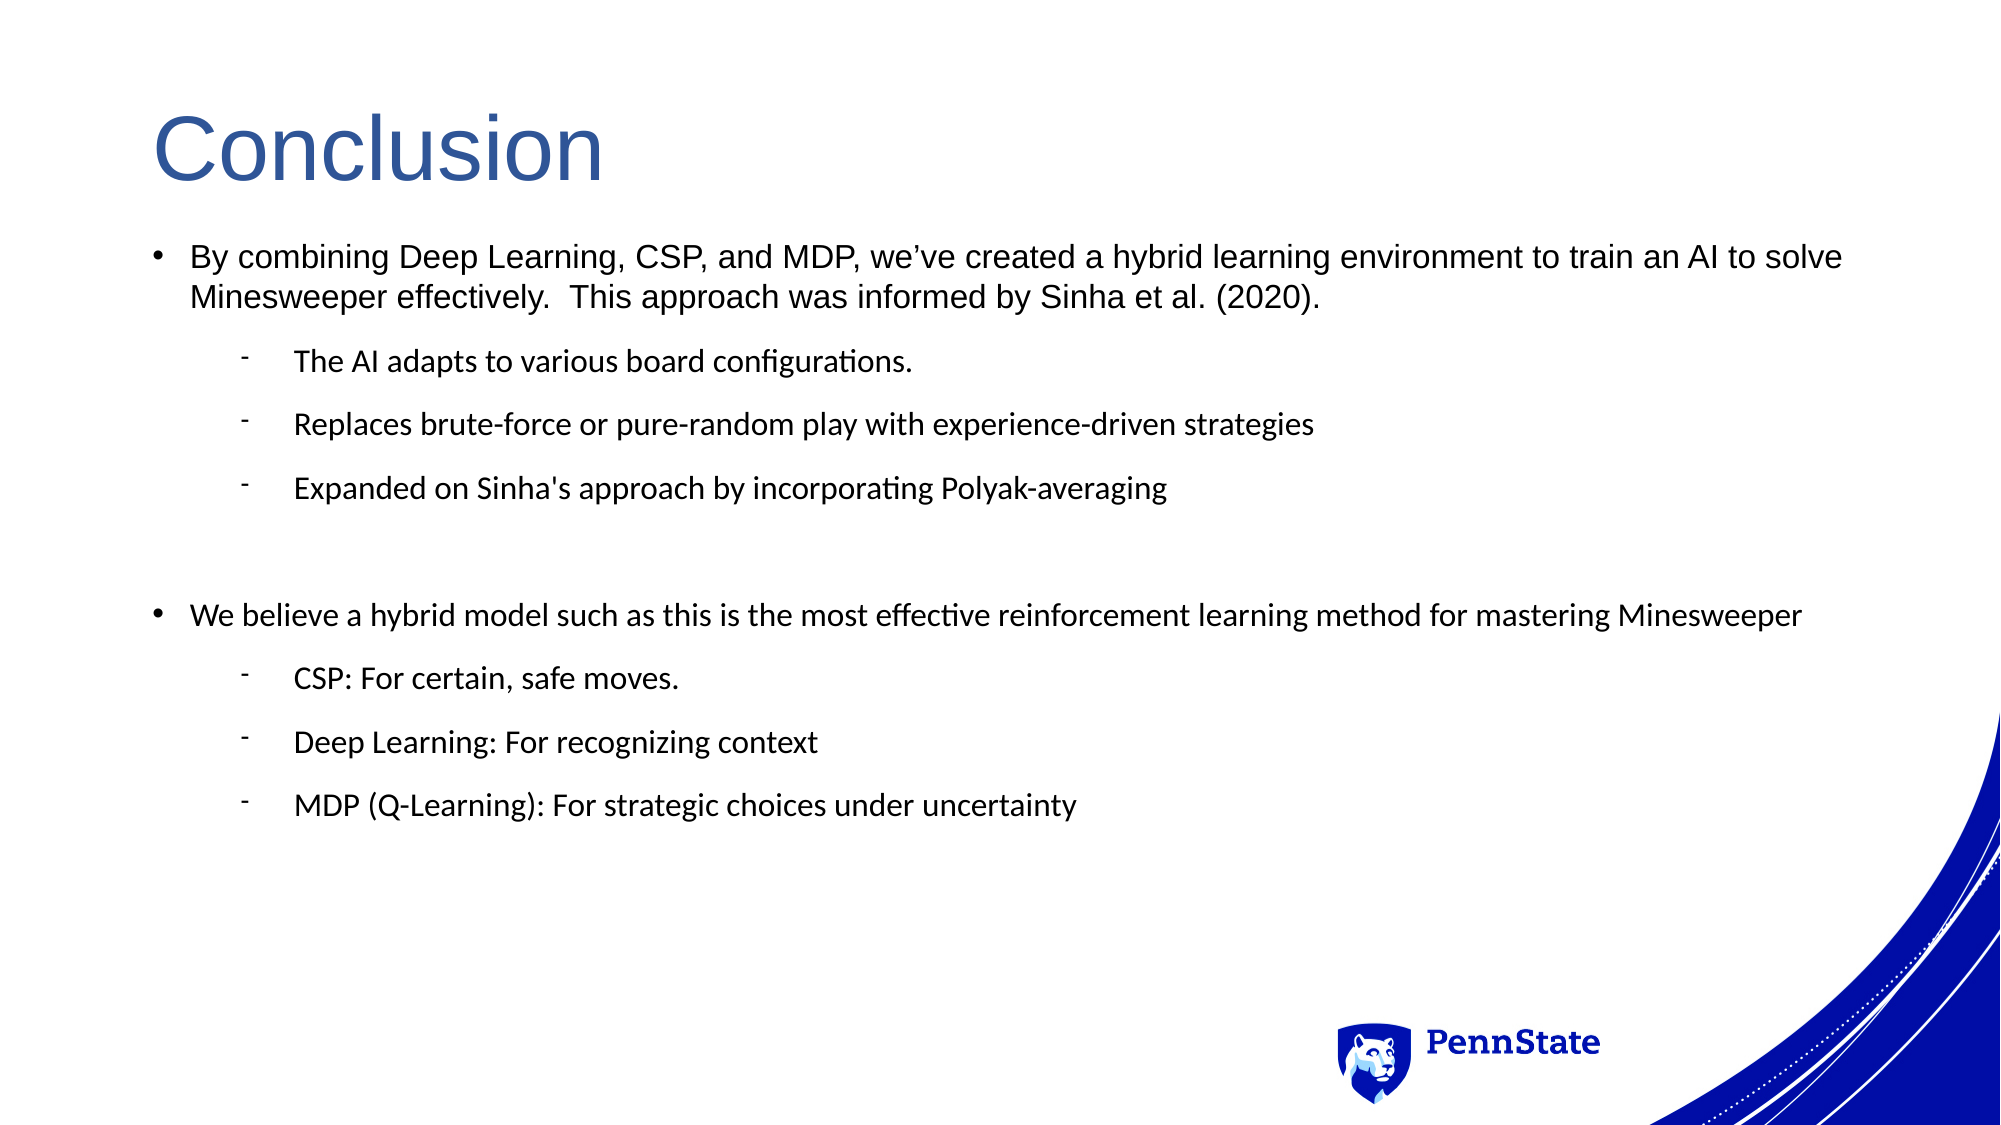

Conclusion
By combining Deep Learning, CSP, and MDP, we’ve created a hybrid learning environment to train an AI to solve Minesweeper effectively.  This approach was informed by Sinha et al. (2020).
The AI adapts to various board configurations.
Replaces brute-force or pure-random play with experience-driven strategies
Expanded on Sinha's approach by incorporating Polyak-averaging

We believe a hybrid model such as this is the most effective reinforcement learning method for mastering Minesweeper
CSP: For certain, safe moves.
Deep Learning: For recognizing context
MDP (Q-Learning): For strategic choices under uncertainty